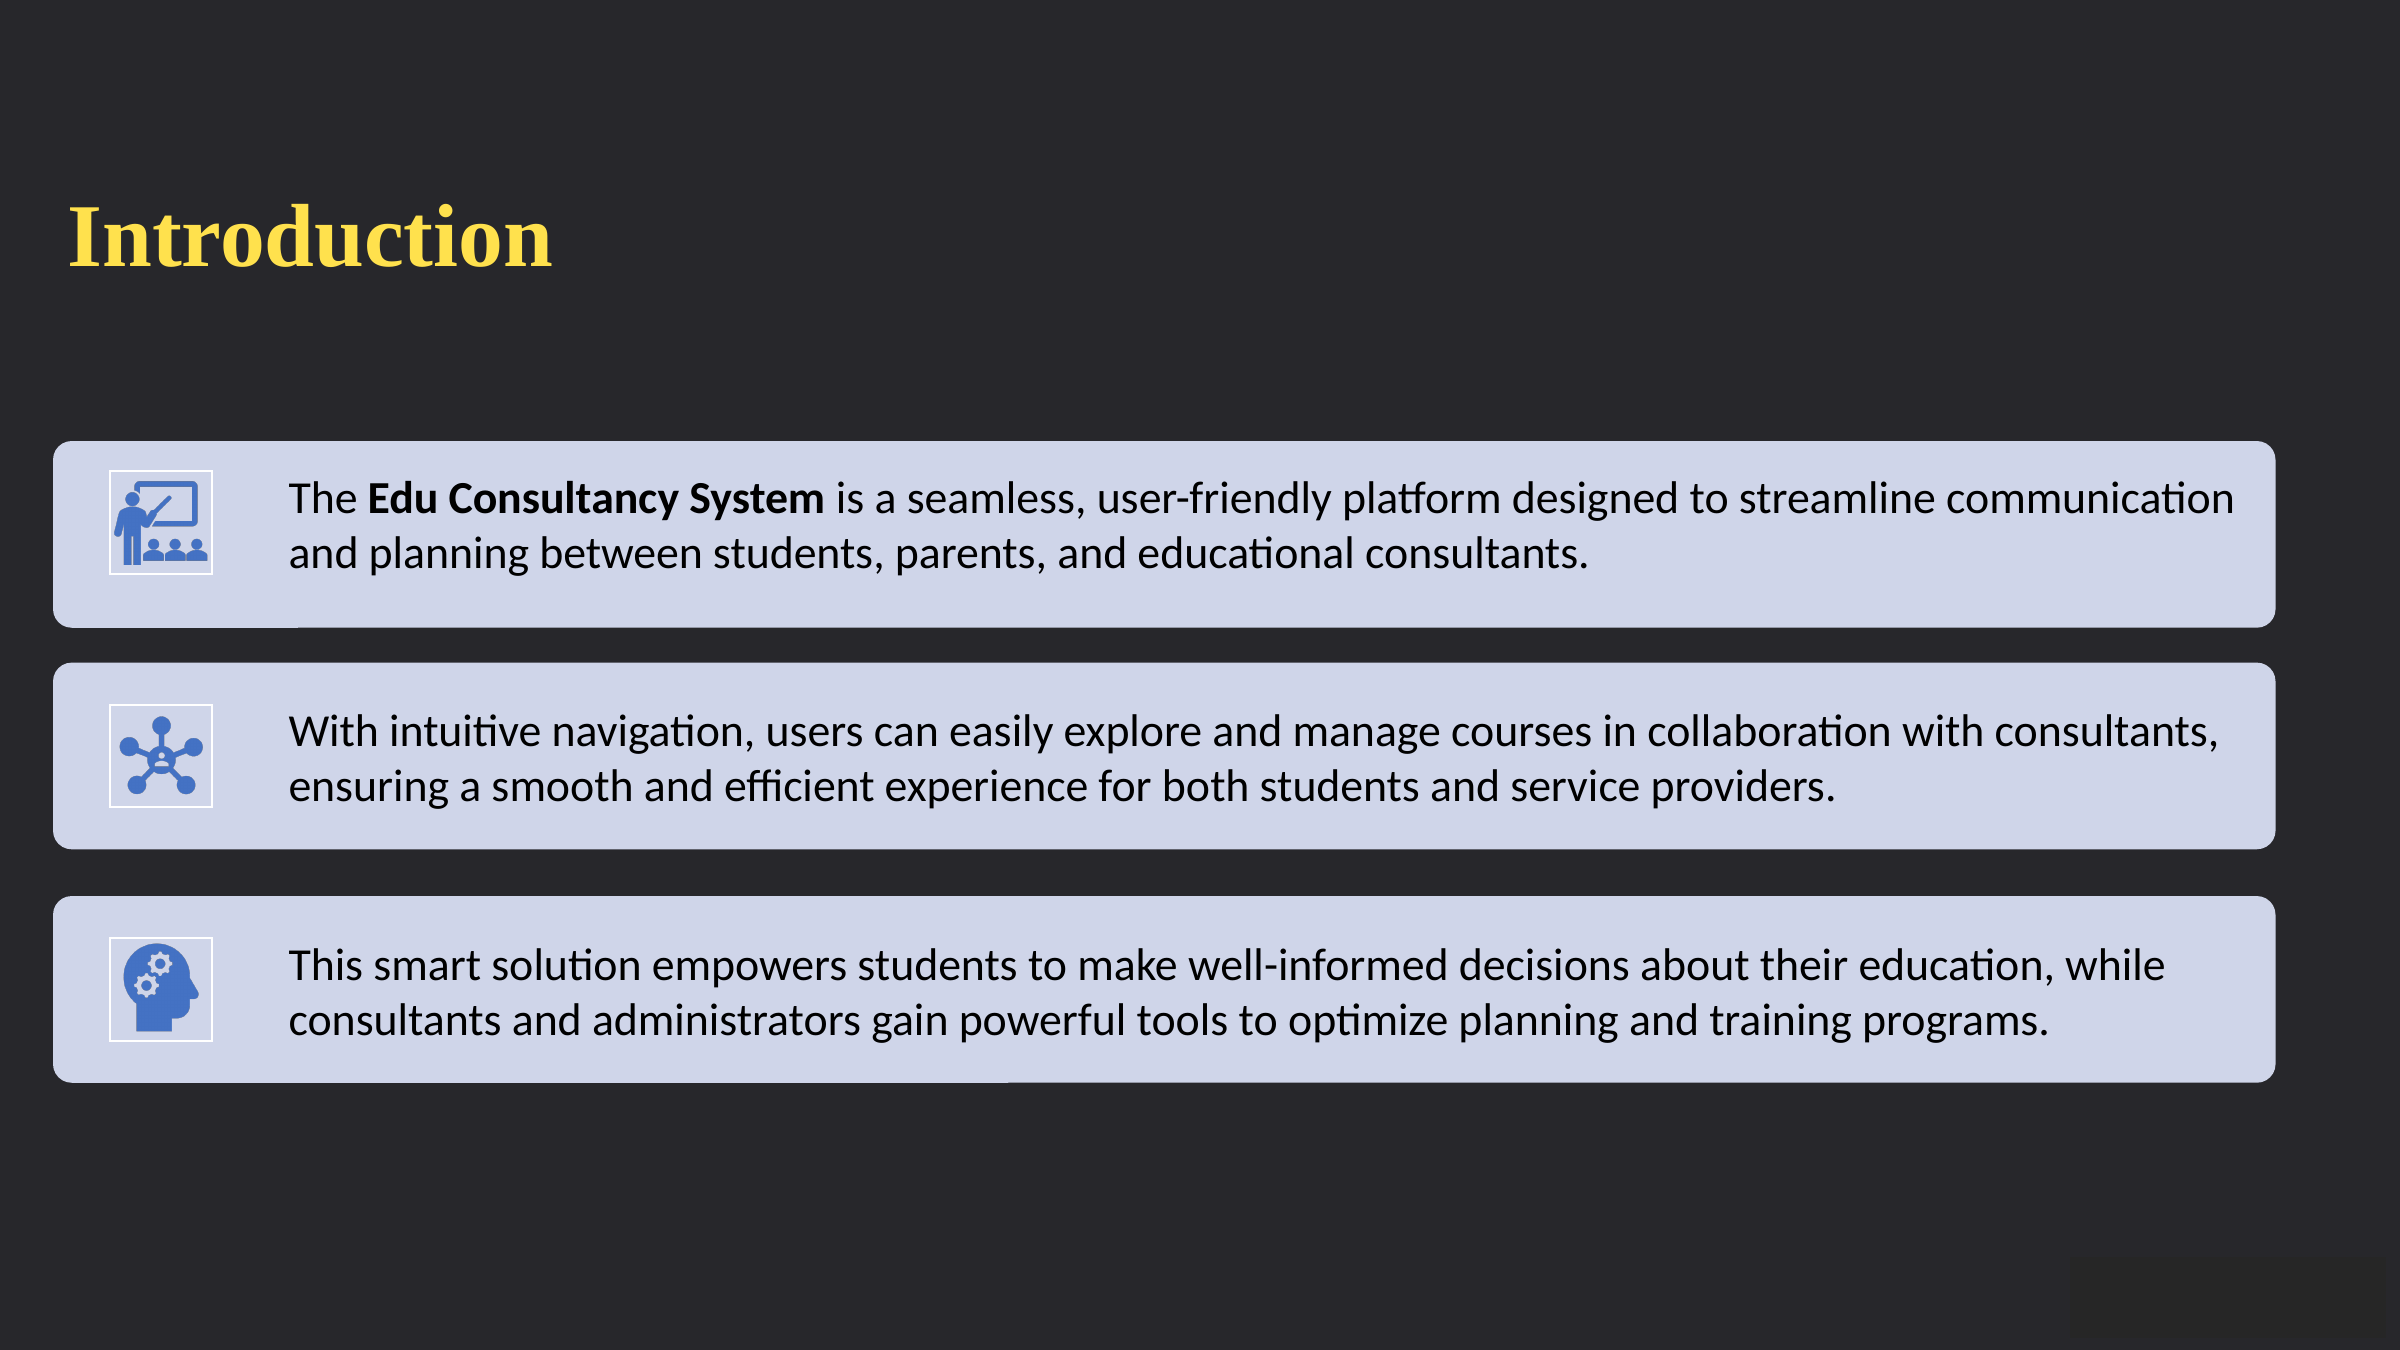

Introduction
The Edu Consultancy System is a seamless, user-friendly platform designed to streamline communication and planning between students, parents, and educational consultants.
With intuitive navigation, users can easily explore and manage courses in collaboration with consultants, ensuring a smooth and efficient experience for both students and service providers.
This smart solution empowers students to make well-informed decisions about their education, while consultants and administrators gain powerful tools to optimize planning and training programs.